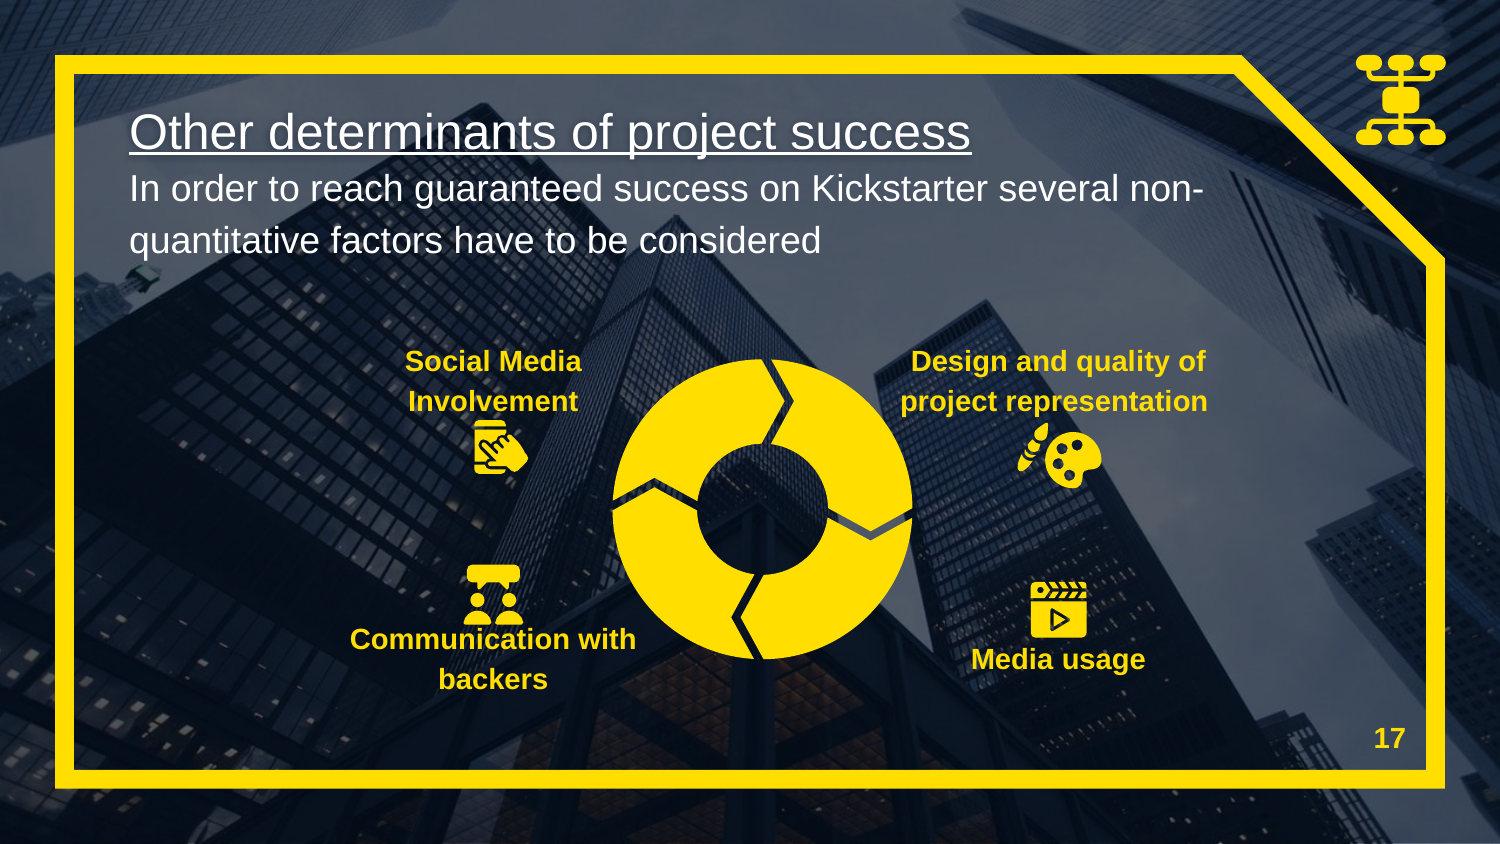

# Other determinants of project success
In order to reach guaranteed success on Kickstarter several non-quantitative factors have to be considered
Social Media Involvement
Design and quality of project representation

Communication with backers
Media usage
17